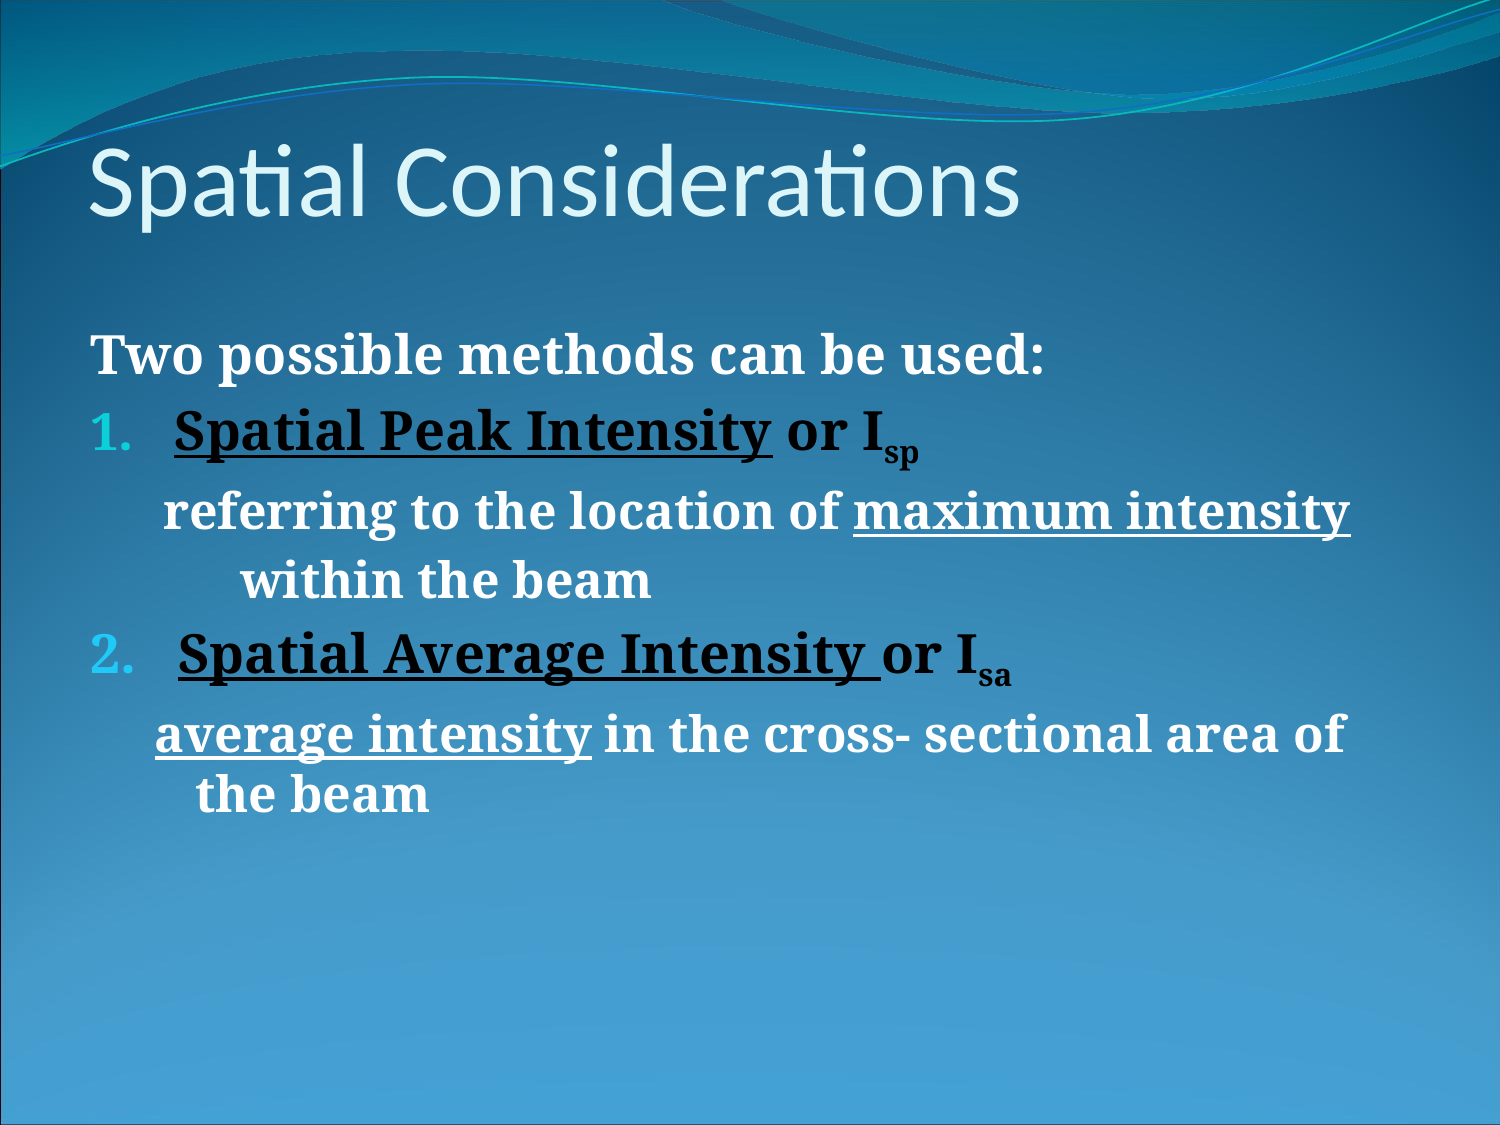

# Spatial Considerations
Two possible methods can be used:
Spatial Peak Intensity or Isp
 referring to the location of maximum intensity within the beam
2.   Spatial Average Intensity or Isa
average intensity in the cross- sectional area of the beam